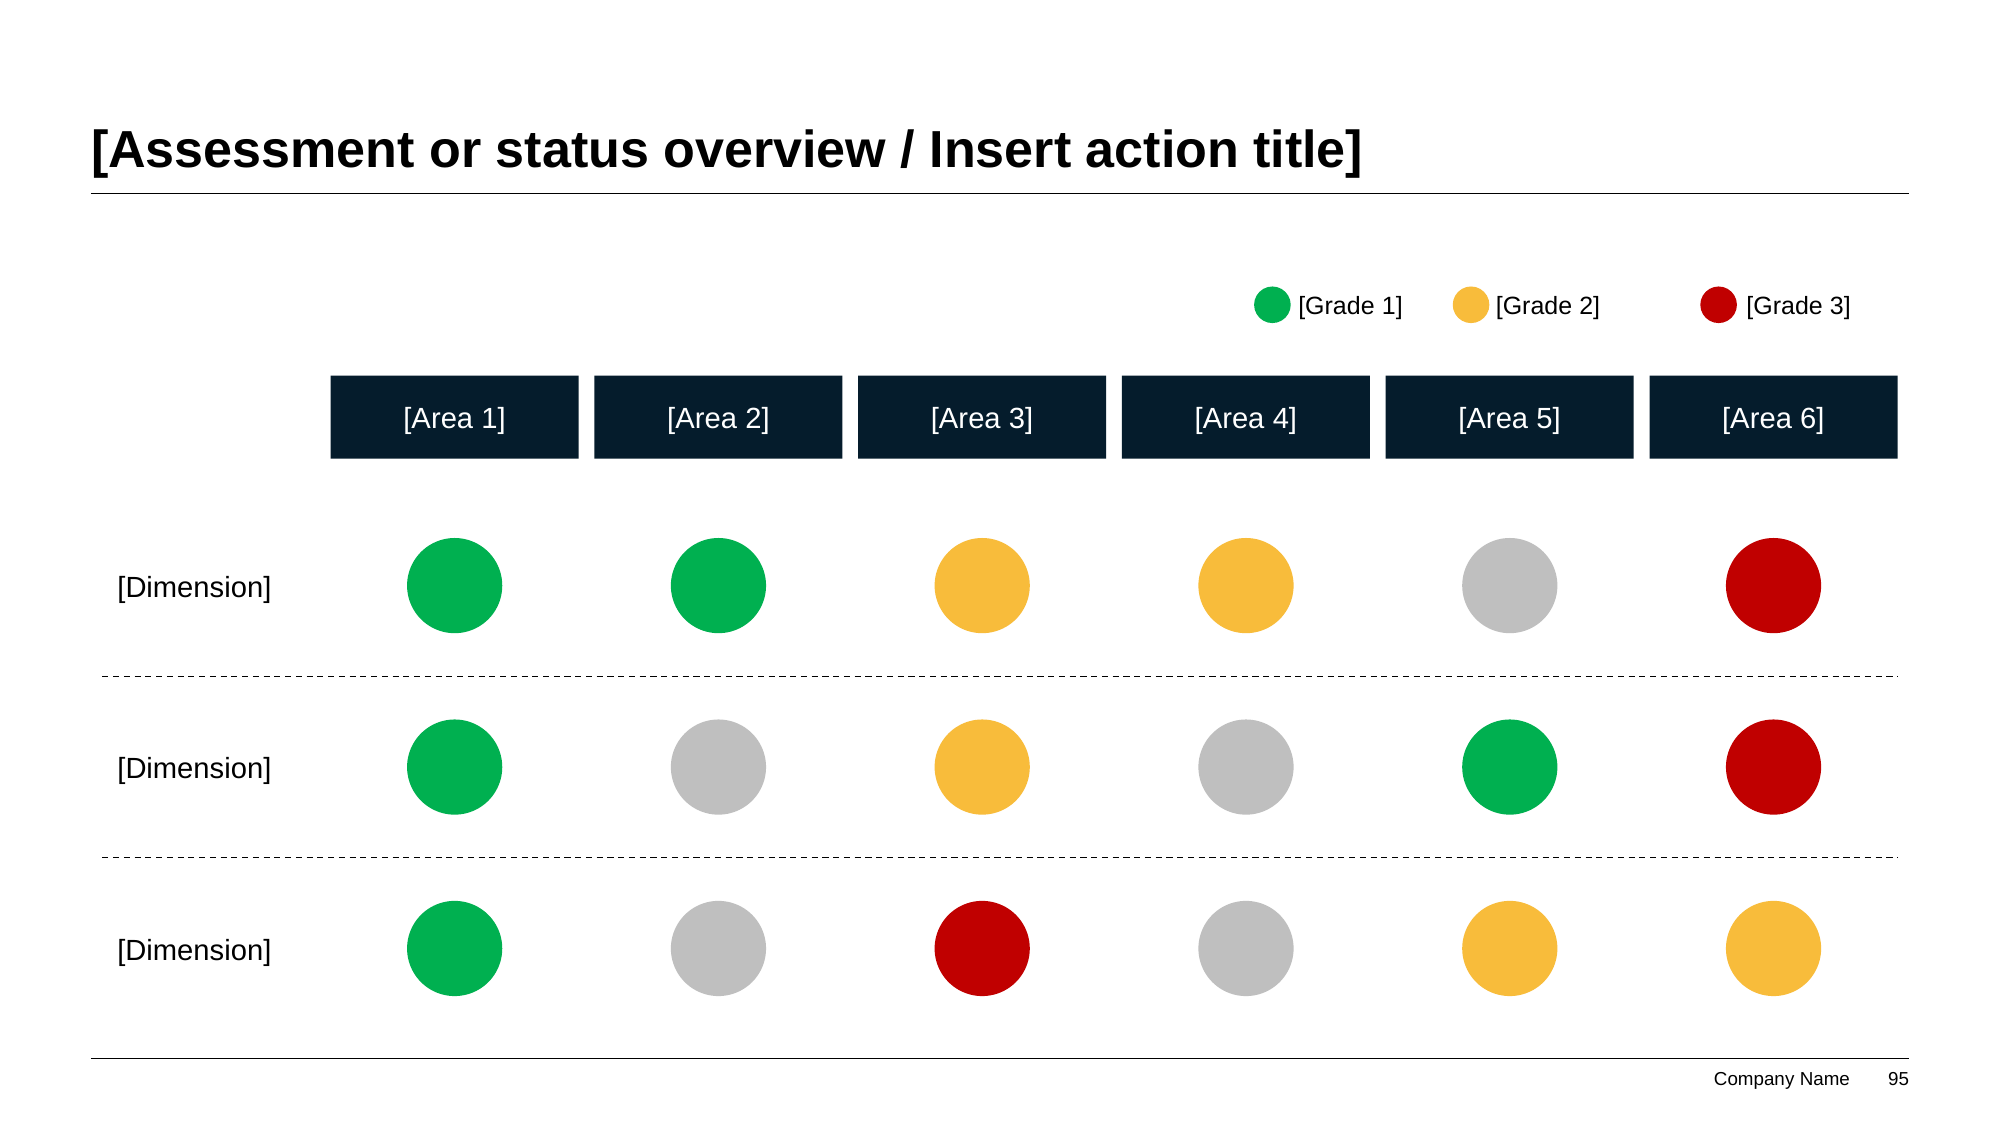

# [Assessment or status overview / Insert action title]

[Grade 1]
[Grade 2]
[Grade 3]

[Area 1]
[Area 2]
[Area 3]
[Area 4]
[Area 5]
[Area 6]

[Dimension]

[Dimension]

[Dimension]